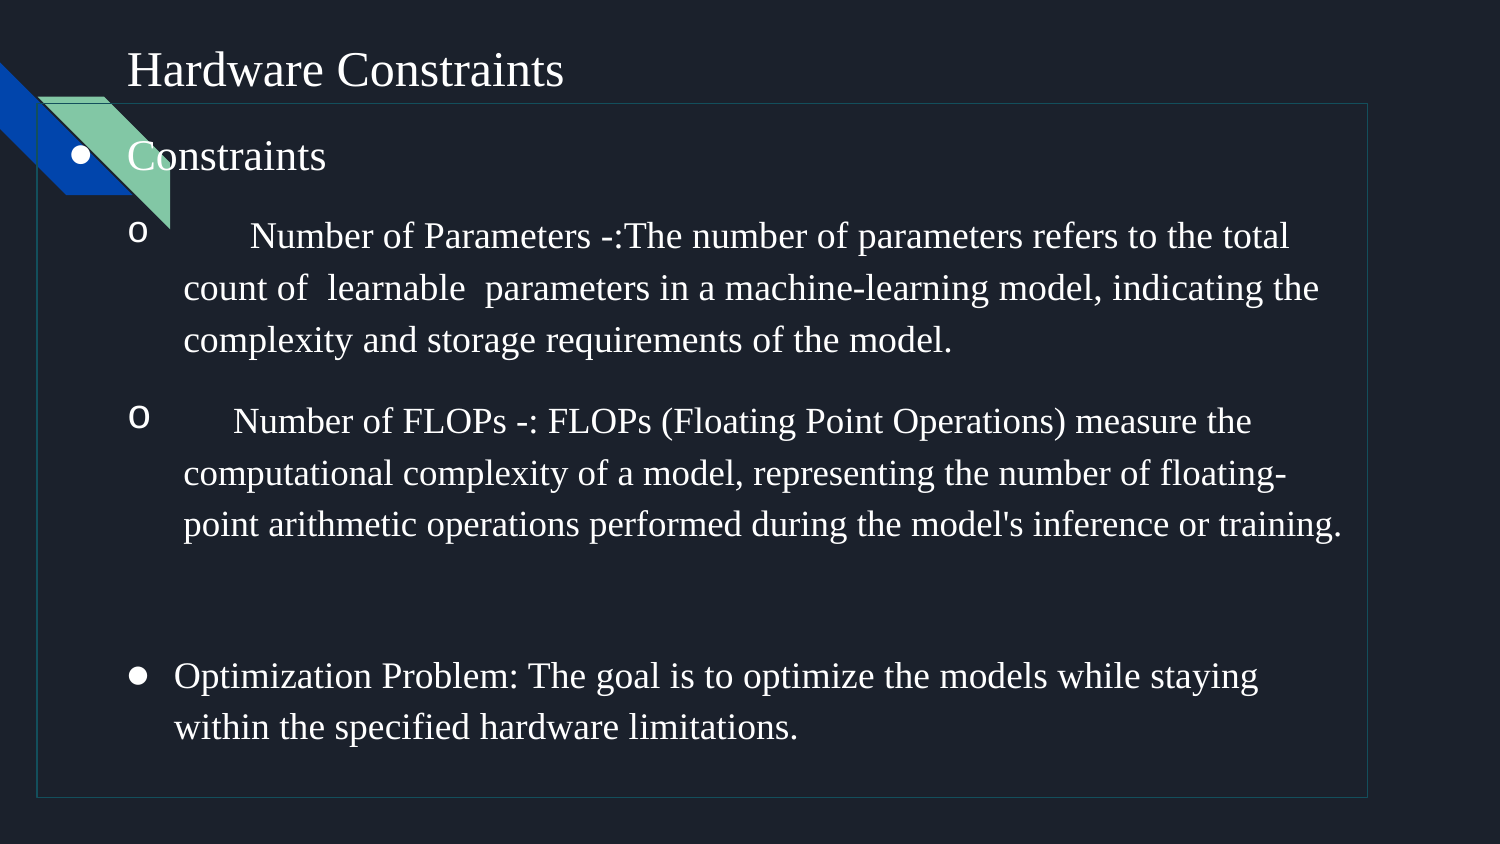

# Hardware Constraints
Constraints
       Number of Parameters -:The number of parameters refers to the total count of  learnable  parameters in a machine-learning model, indicating the complexity and storage requirements of the model.
     Number of FLOPs -: FLOPs (Floating Point Operations) measure the computational complexity of a model, representing the number of floating-point arithmetic operations performed during the model's inference or training.

Optimization Problem: The goal is to optimize the models while staying within the specified hardware limitations.